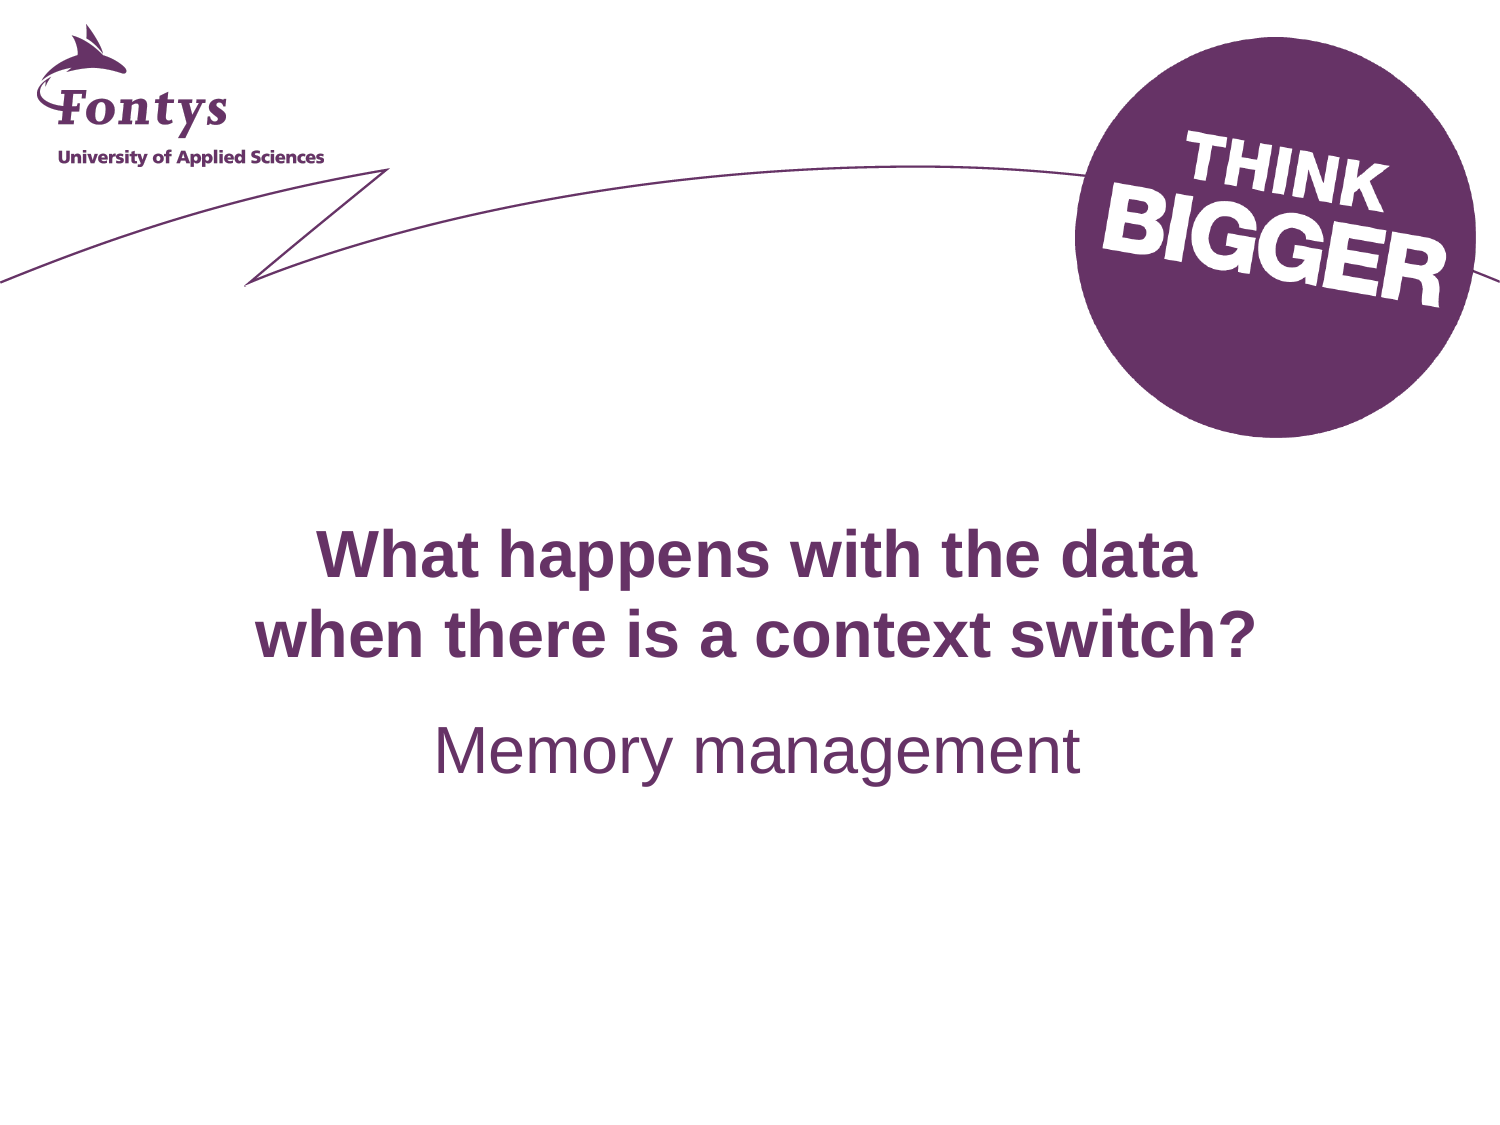

# What happens with the data when there is a context switch?
Memory management